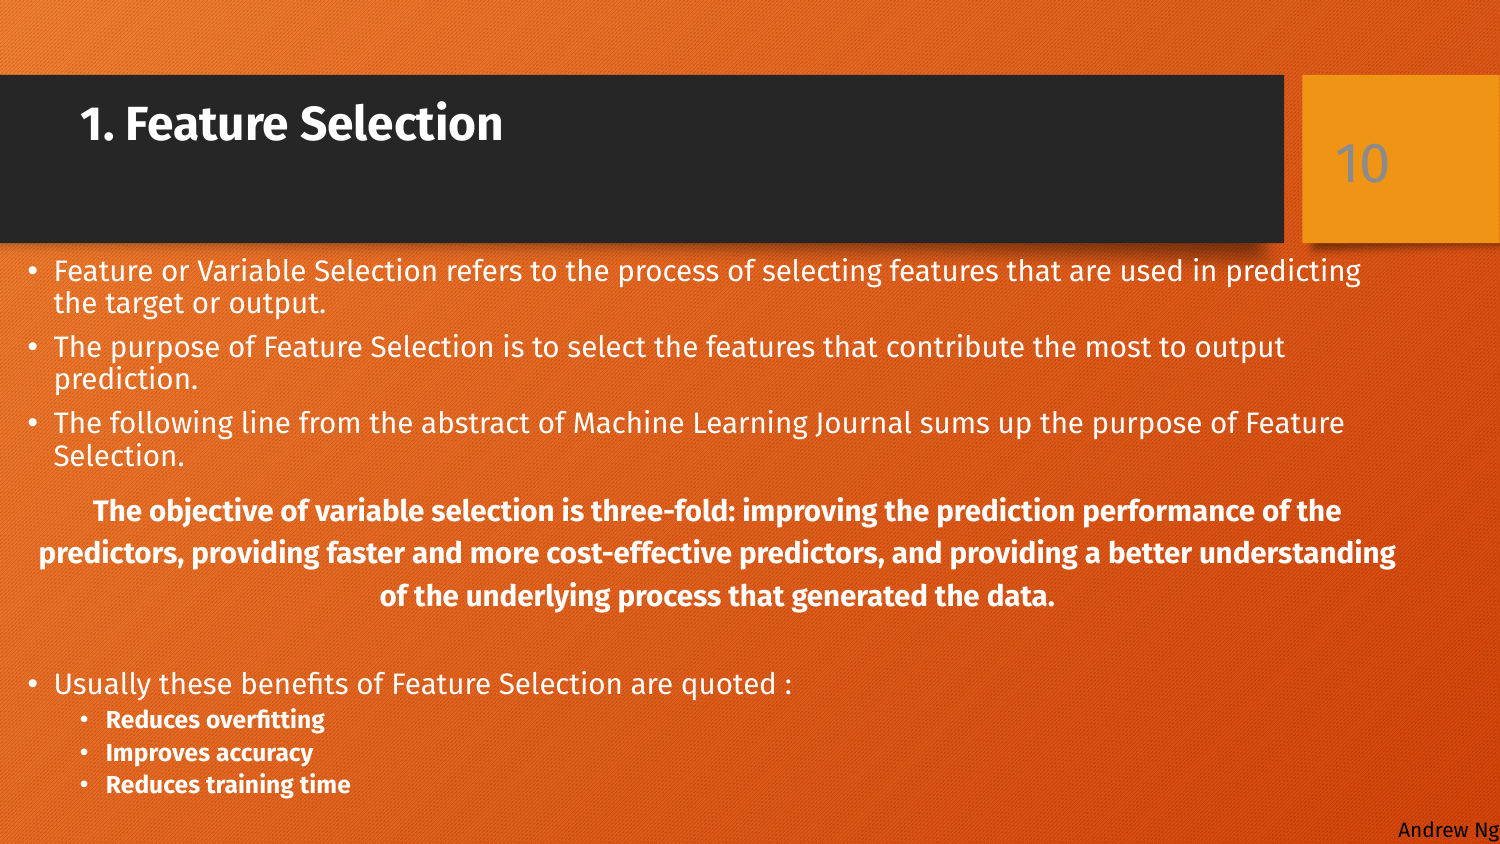

# 1. Feature Selection
10
Feature or Variable Selection refers to the process of selecting features that are used in predicting the target or output.
The purpose of Feature Selection is to select the features that contribute the most to output prediction.
The following line from the abstract of Machine Learning Journal sums up the purpose of Feature Selection.
The objective of variable selection is three-fold: improving the prediction performance of the predictors, providing faster and more cost-effective predictors, and providing a better understanding of the underlying process that generated the data.

Usually these benefits of Feature Selection are quoted :
Reduces overfitting
Improves accuracy
Reduces training time